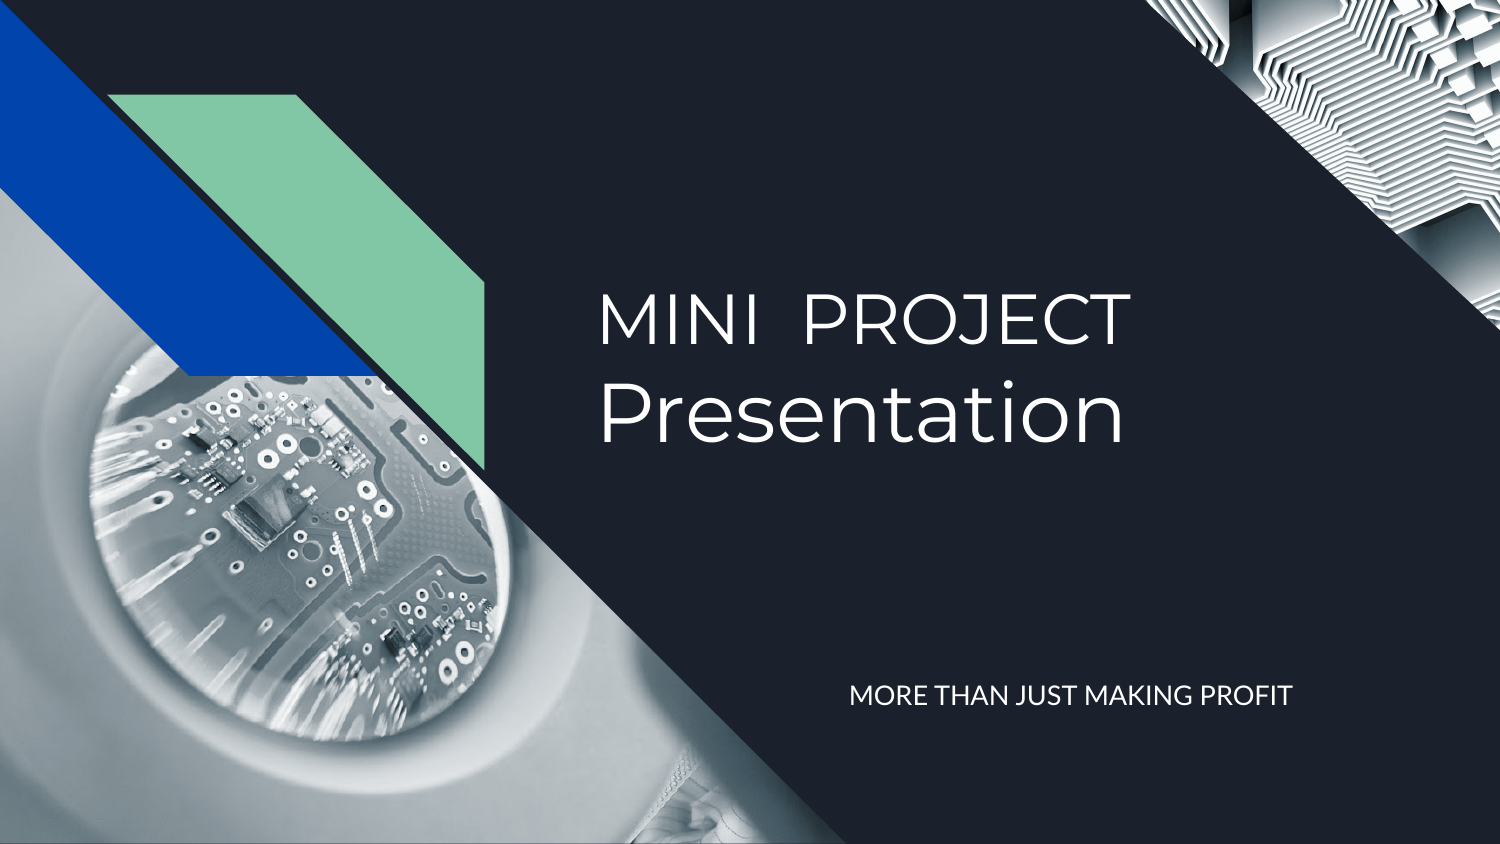

# MINI  PROJECT Presentation
MORE THAN JUST MAKING PROFIT